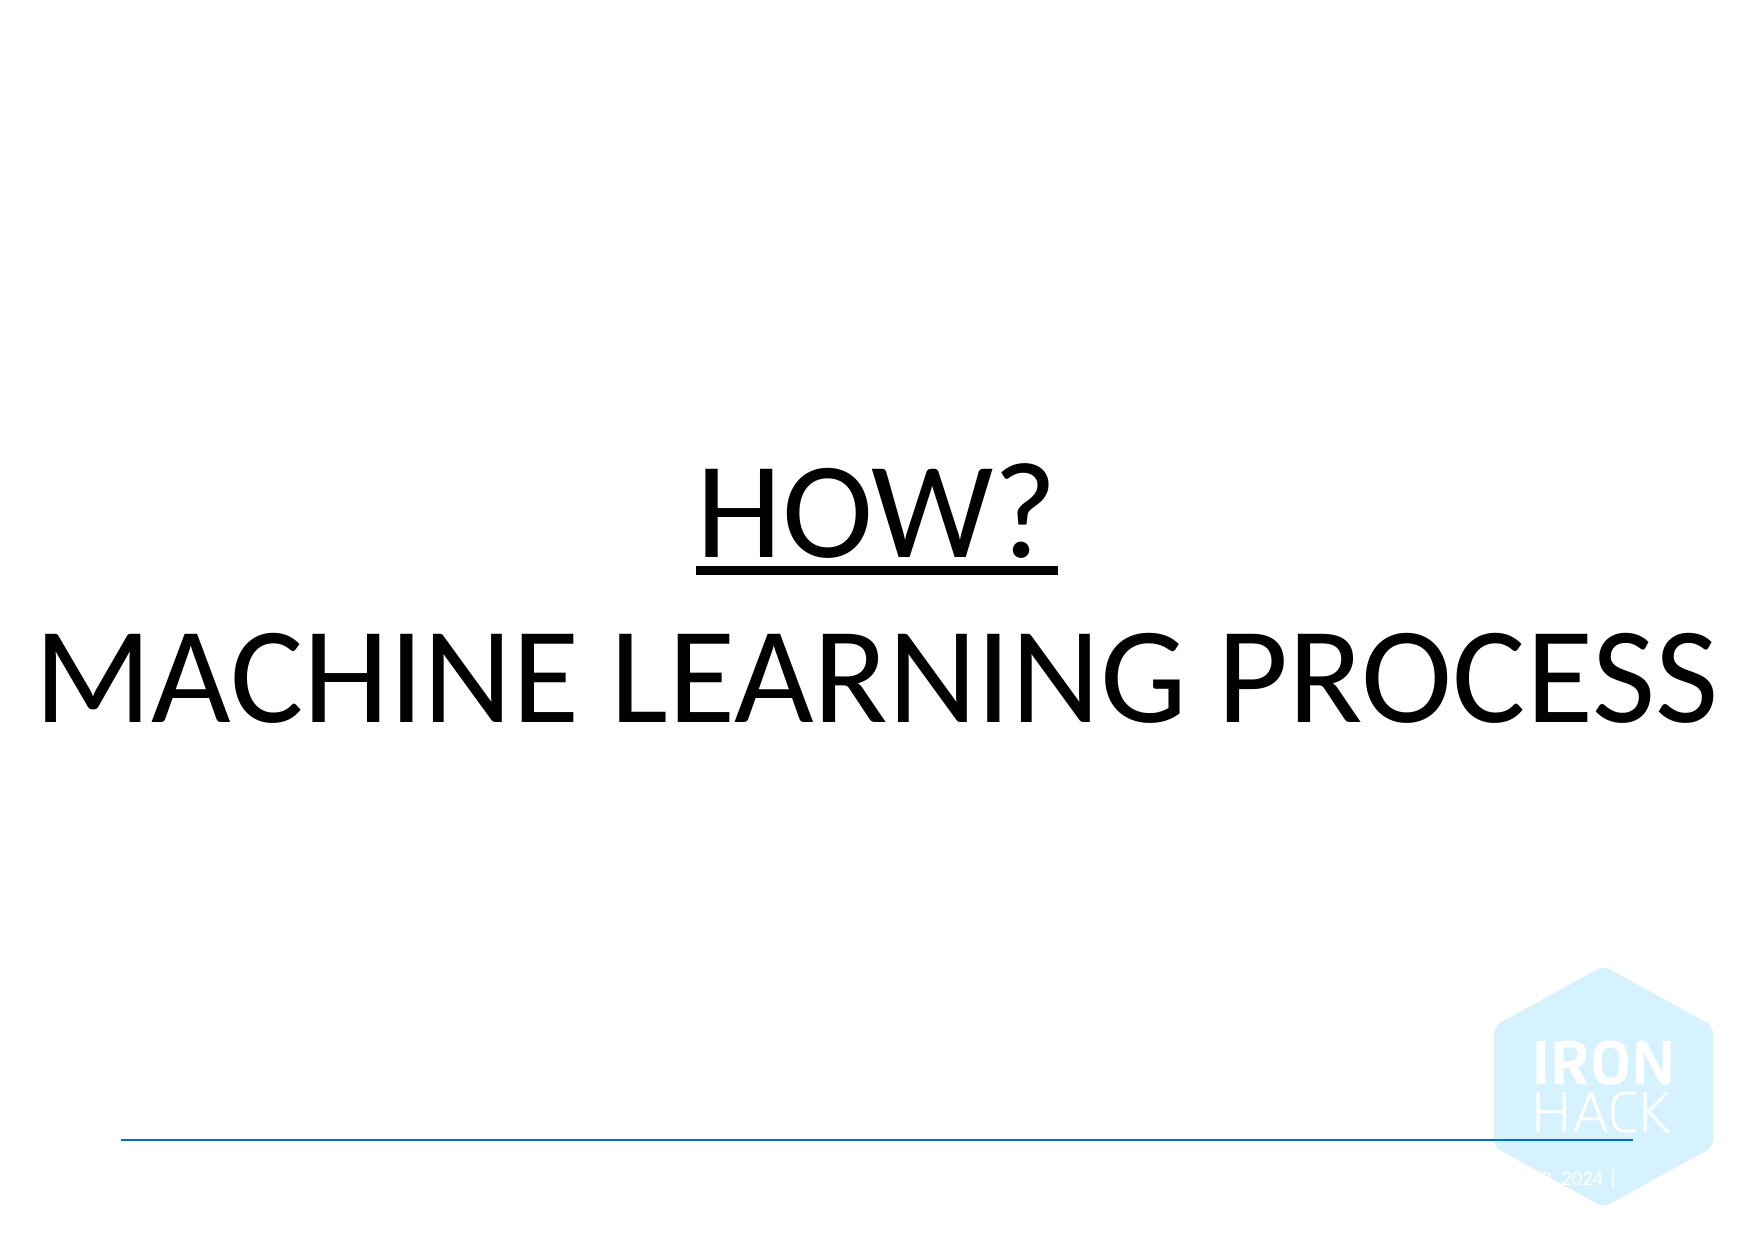

HOw?
Machine learning process
May 22, 2024 |
9